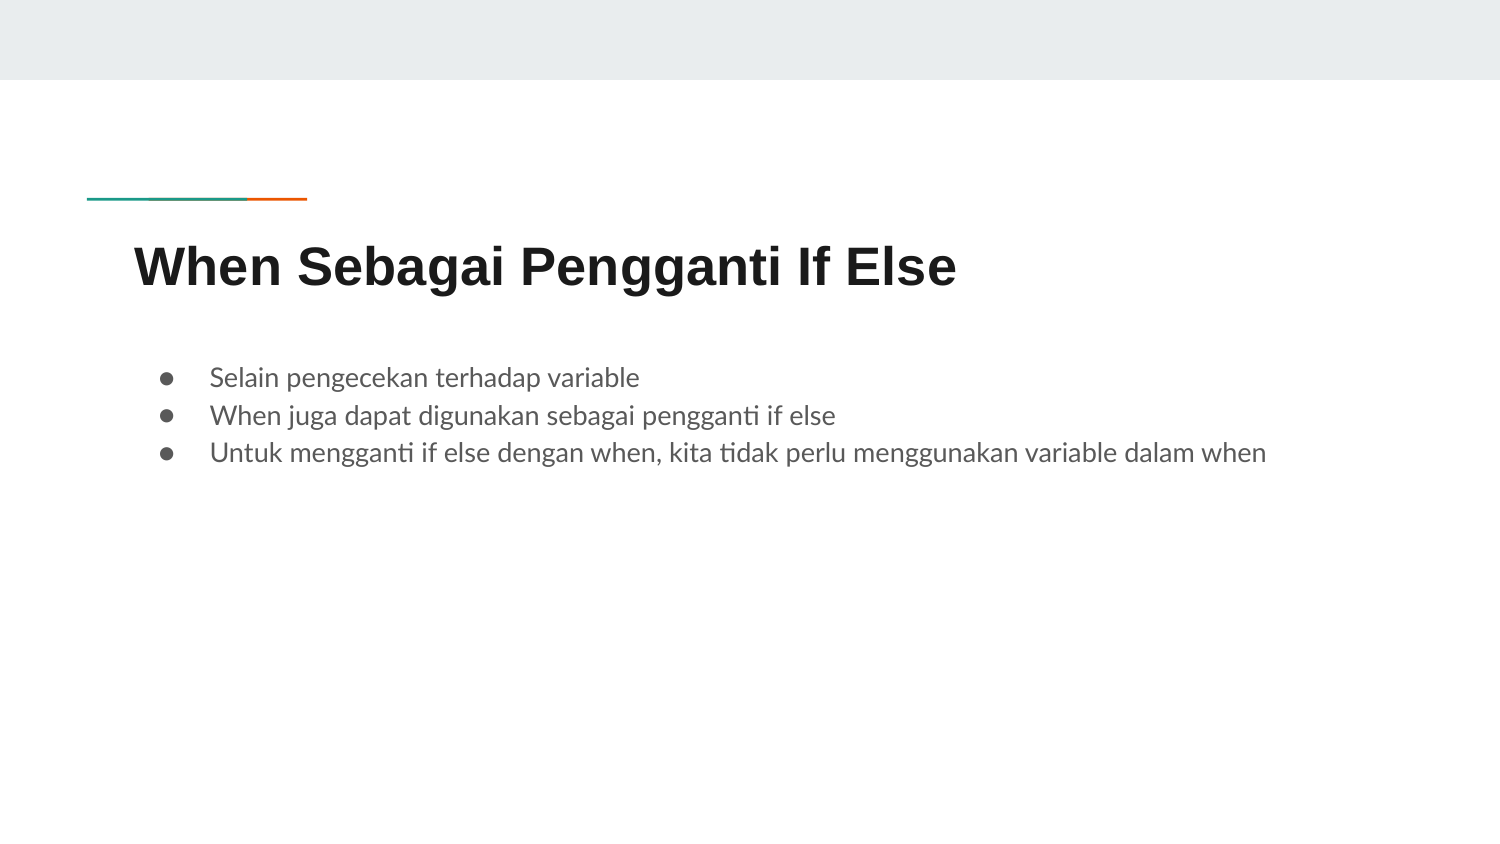

# When Sebagai Pengganti If Else
Selain pengecekan terhadap variable
When juga dapat digunakan sebagai pengganti if else
Untuk mengganti if else dengan when, kita tidak perlu menggunakan variable dalam when